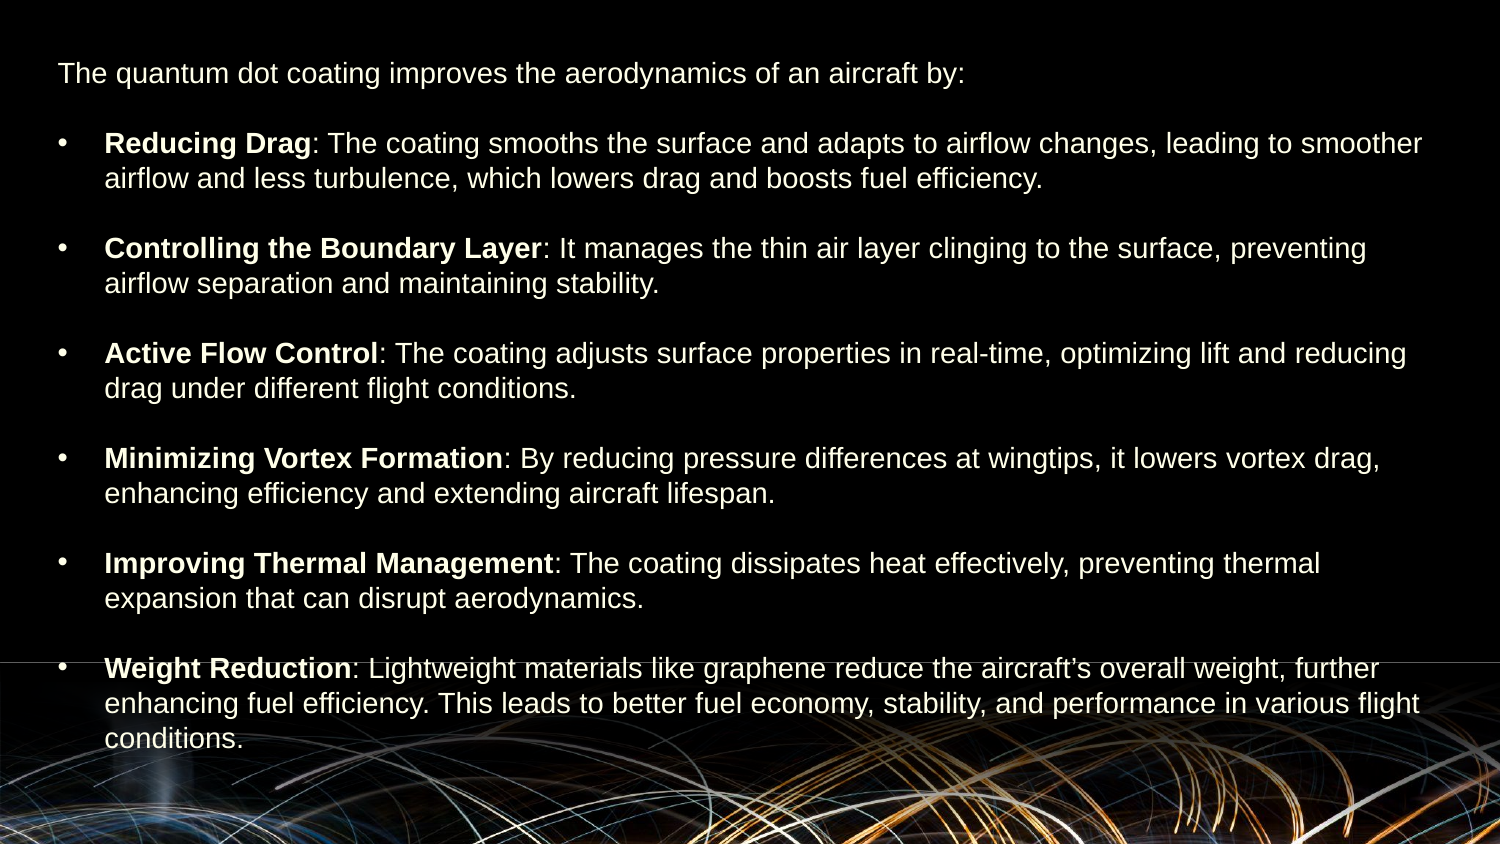

The quantum dot coating improves the aerodynamics of an aircraft by:

Reducing Drag: The coating smooths the surface and adapts to airflow changes, leading to smoother airflow and less turbulence, which lowers drag and boosts fuel efficiency.

Controlling the Boundary Layer: It manages the thin air layer clinging to the surface, preventing airflow separation and maintaining stability.

Active Flow Control: The coating adjusts surface properties in real-time, optimizing lift and reducing drag under different flight conditions.

Minimizing Vortex Formation: By reducing pressure differences at wingtips, it lowers vortex drag, enhancing efficiency and extending aircraft lifespan.

Improving Thermal Management: The coating dissipates heat effectively, preventing thermal expansion that can disrupt aerodynamics.

Weight Reduction: Lightweight materials like graphene reduce the aircraft’s overall weight, further enhancing fuel efficiency. This leads to better fuel economy, stability, and performance in various flight conditions.